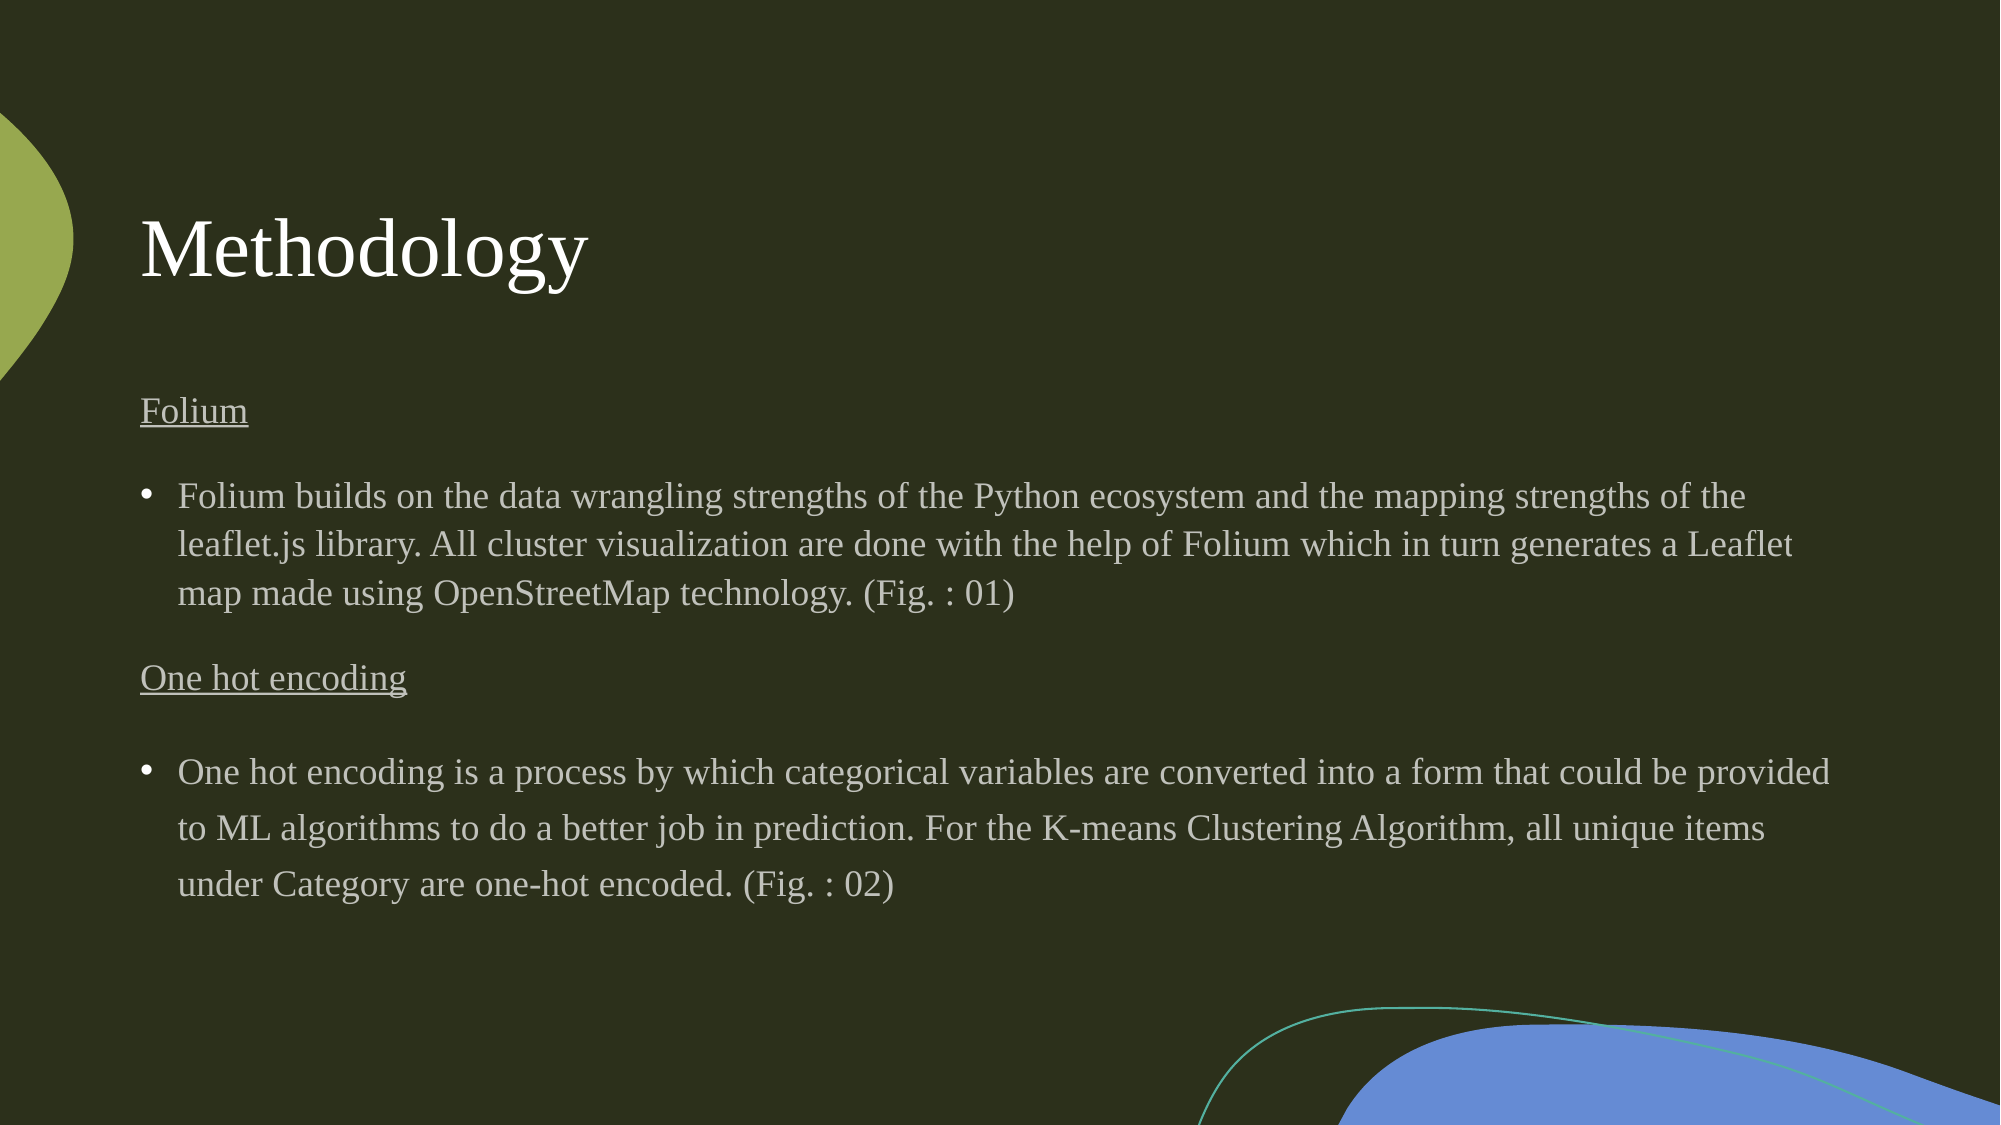

# Methodology
Folium
Folium builds on the data wrangling strengths of the Python ecosystem and the mapping strengths of the leaflet.js library. All cluster visualization are done with the help of Folium which in turn generates a Leaflet map made using OpenStreetMap technology. (Fig. : 01)
One hot encoding
One hot encoding is a process by which categorical variables are converted into a form that could be provided to ML algorithms to do a better job in prediction. For the K-means Clustering Algorithm, all unique items under Category are one-hot encoded. (Fig. : 02)